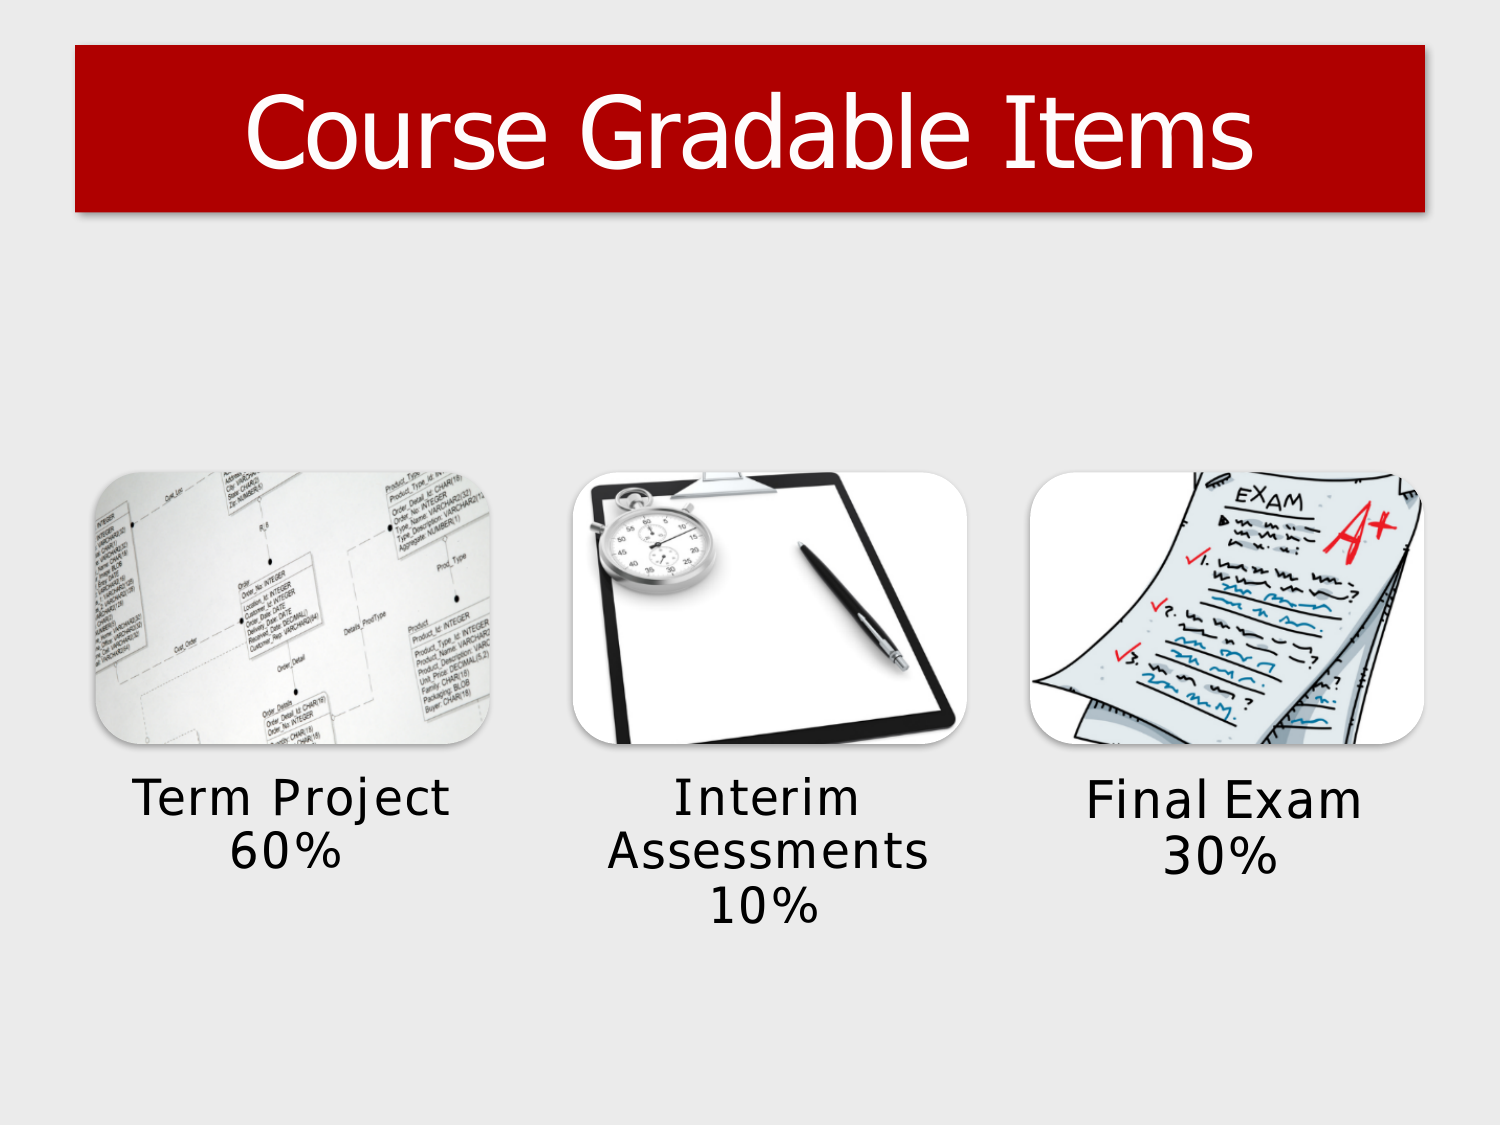

# Course Gradable Items
Term Project 60%
Interim Assessments 10%
Final Exam 30%